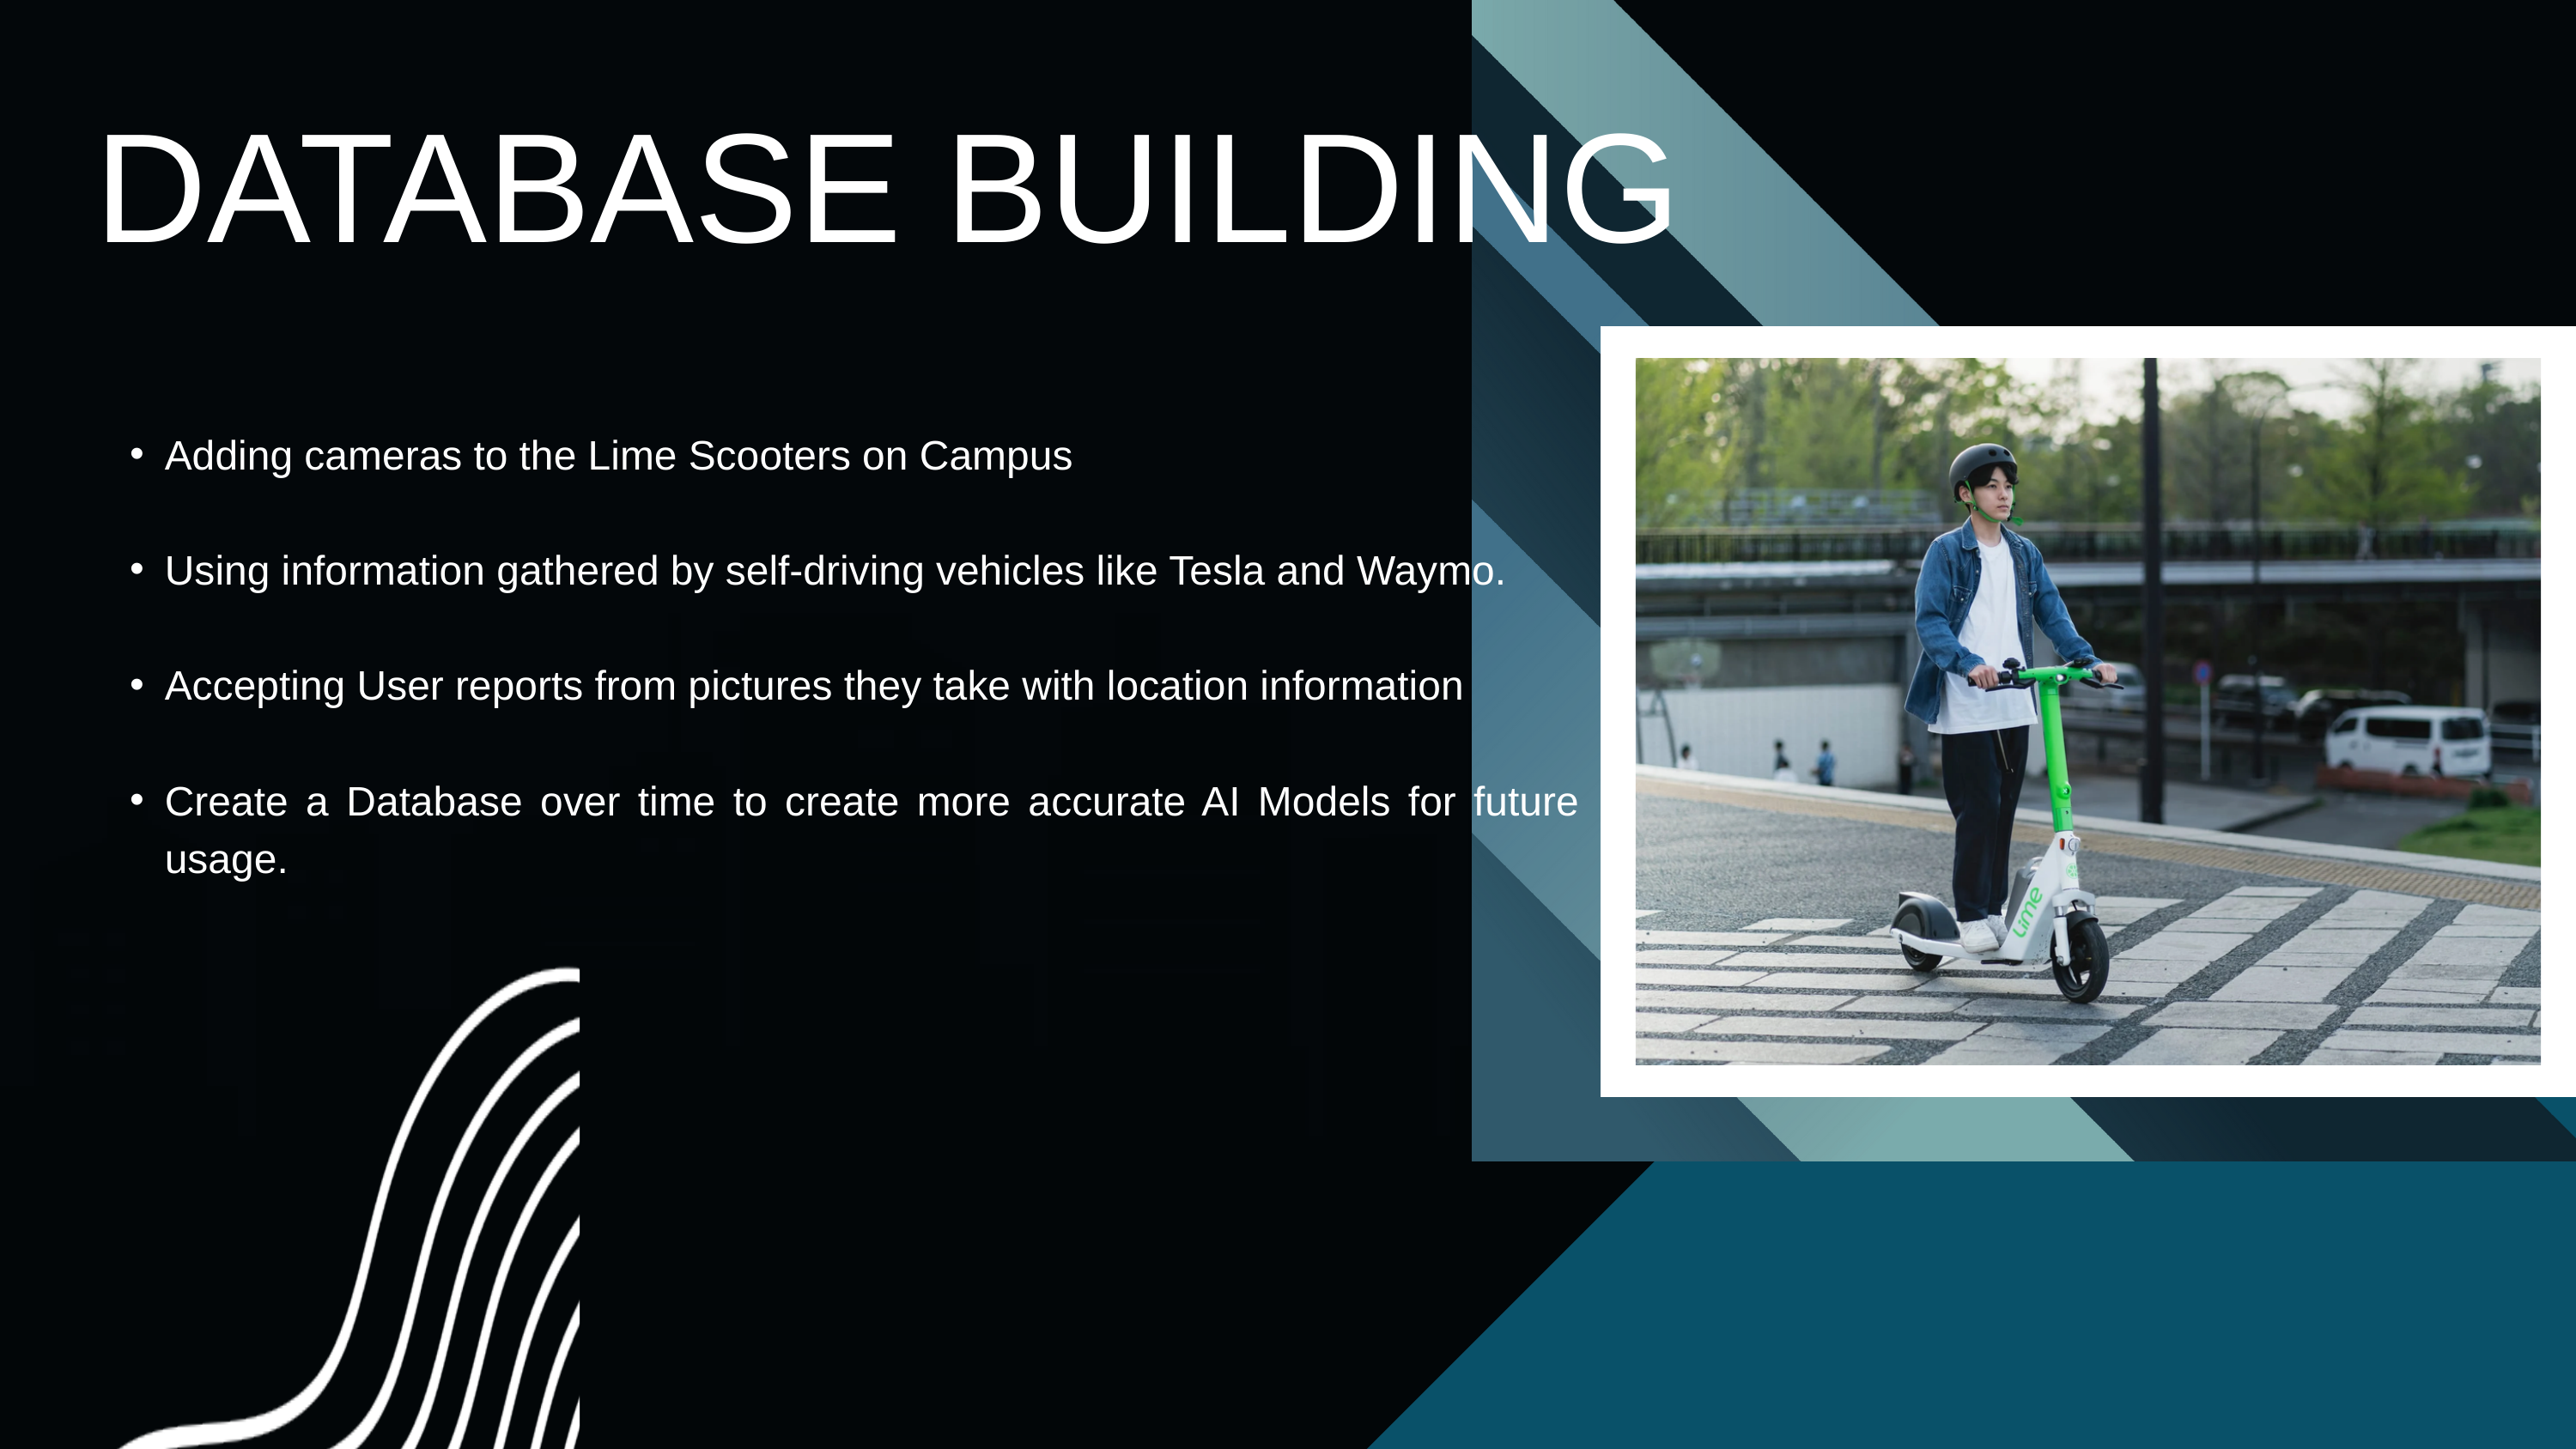

DATABASE BUILDING

Adding cameras to the Lime Scooters on Campus

Using information gathered by self-driving vehicles like Tesla and Waymo.

Accepting User reports from pictures they take with location information

Create a Database over time to create more accurate AI Models for future usage.